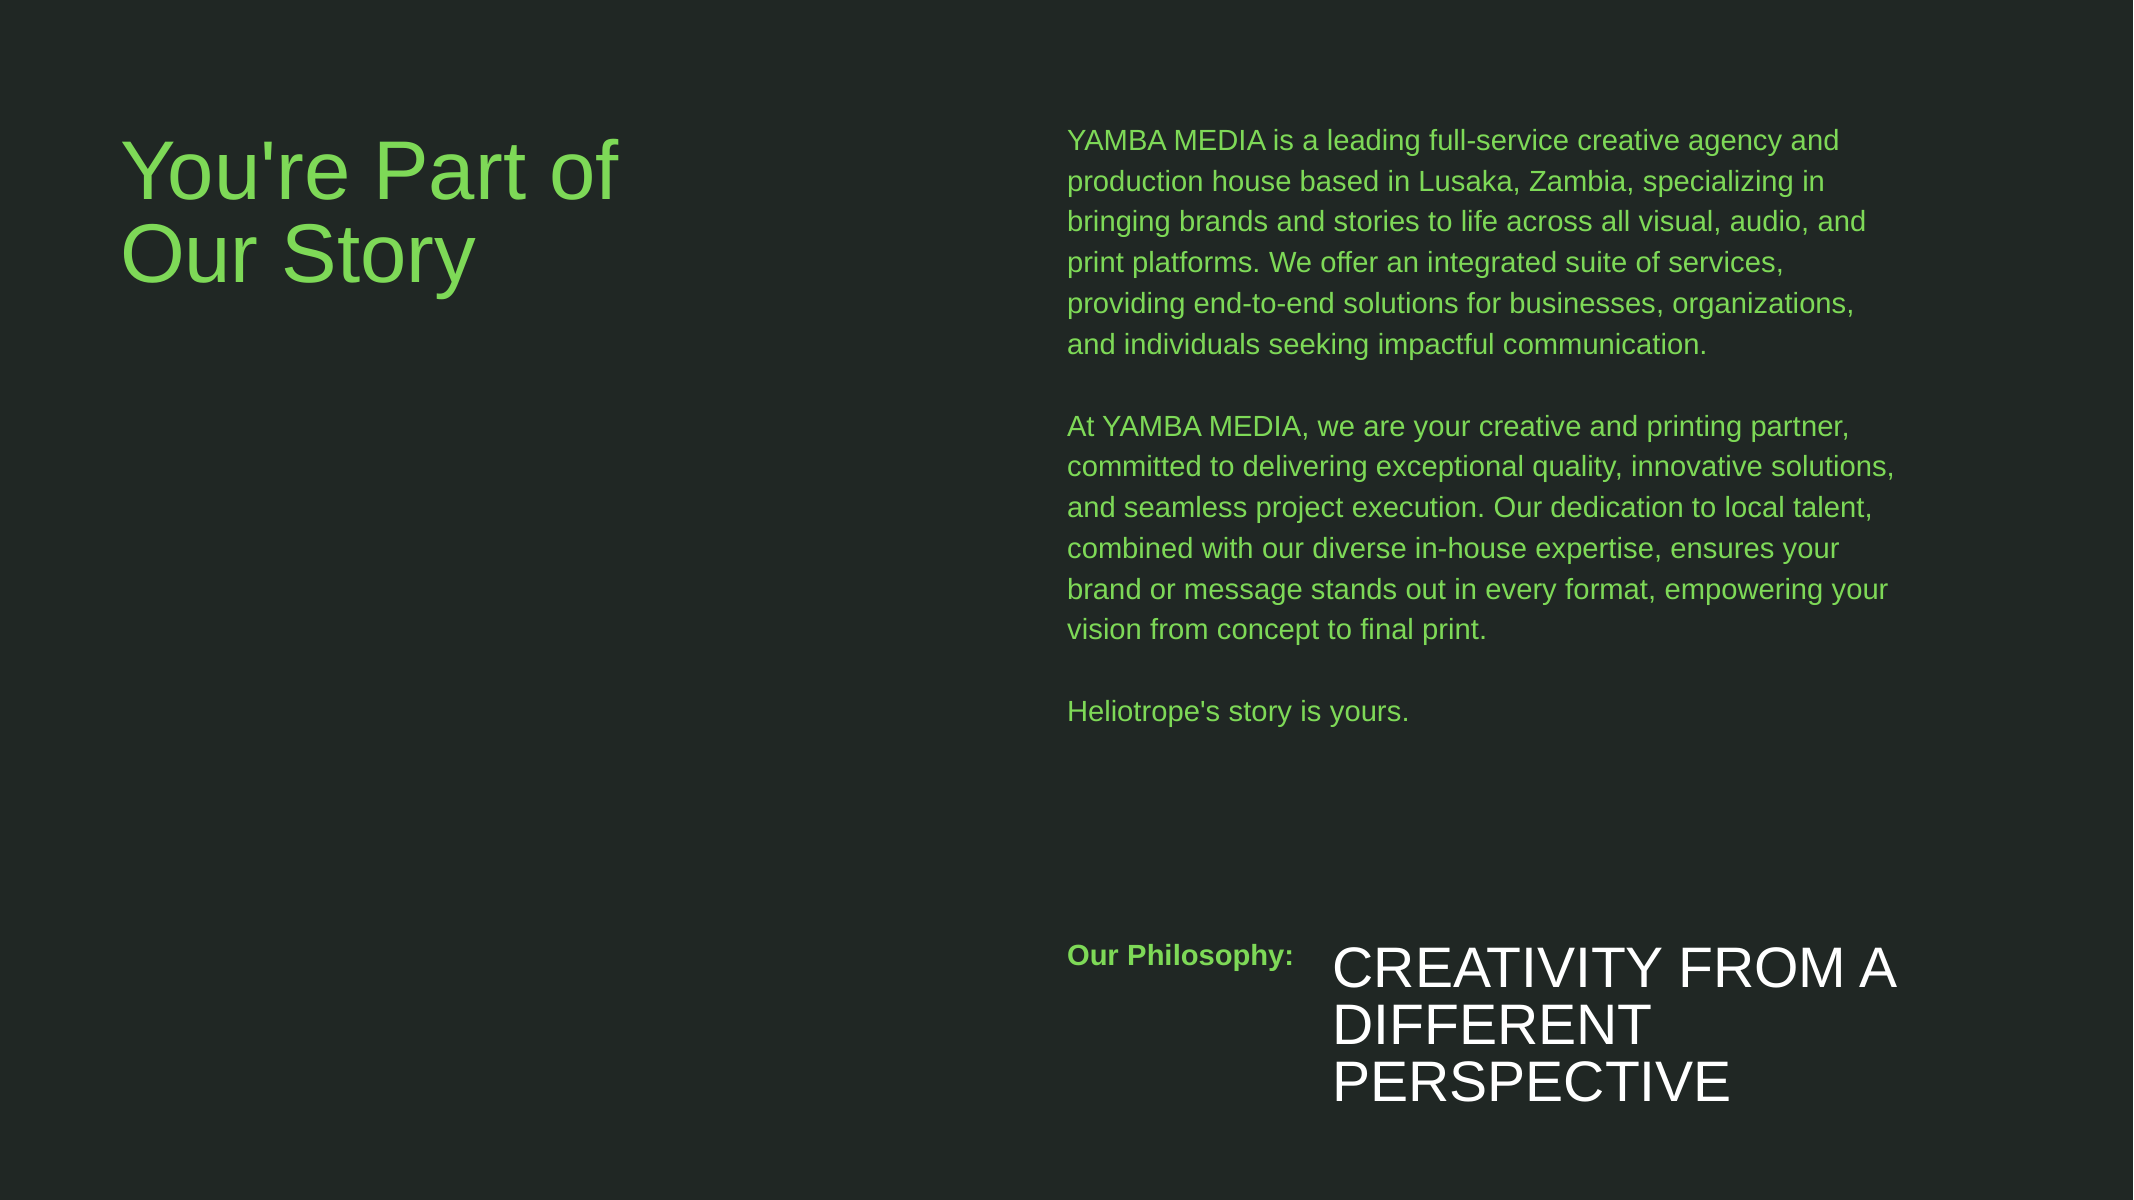

YAMBA MEDIA is a leading full-service creative agency and production house based in Lusaka, Zambia, specializing in bringing brands and stories to life across all visual, audio, and print platforms. We offer an integrated suite of services, providing end-to-end solutions for businesses, organizations, and individuals seeking impactful communication.

At YAMBA MEDIA, we are your creative and printing partner, committed to delivering exceptional quality, innovative solutions, and seamless project execution. Our dedication to local talent, combined with our diverse in-house expertise, ensures your brand or message stands out in every format, empowering your vision from concept to final print.

Heliotrope's story is yours.
You're Part of Our Story
Our Philosophy:
CREATIVITY FROM A
DIFFERENT PERSPECTIVE